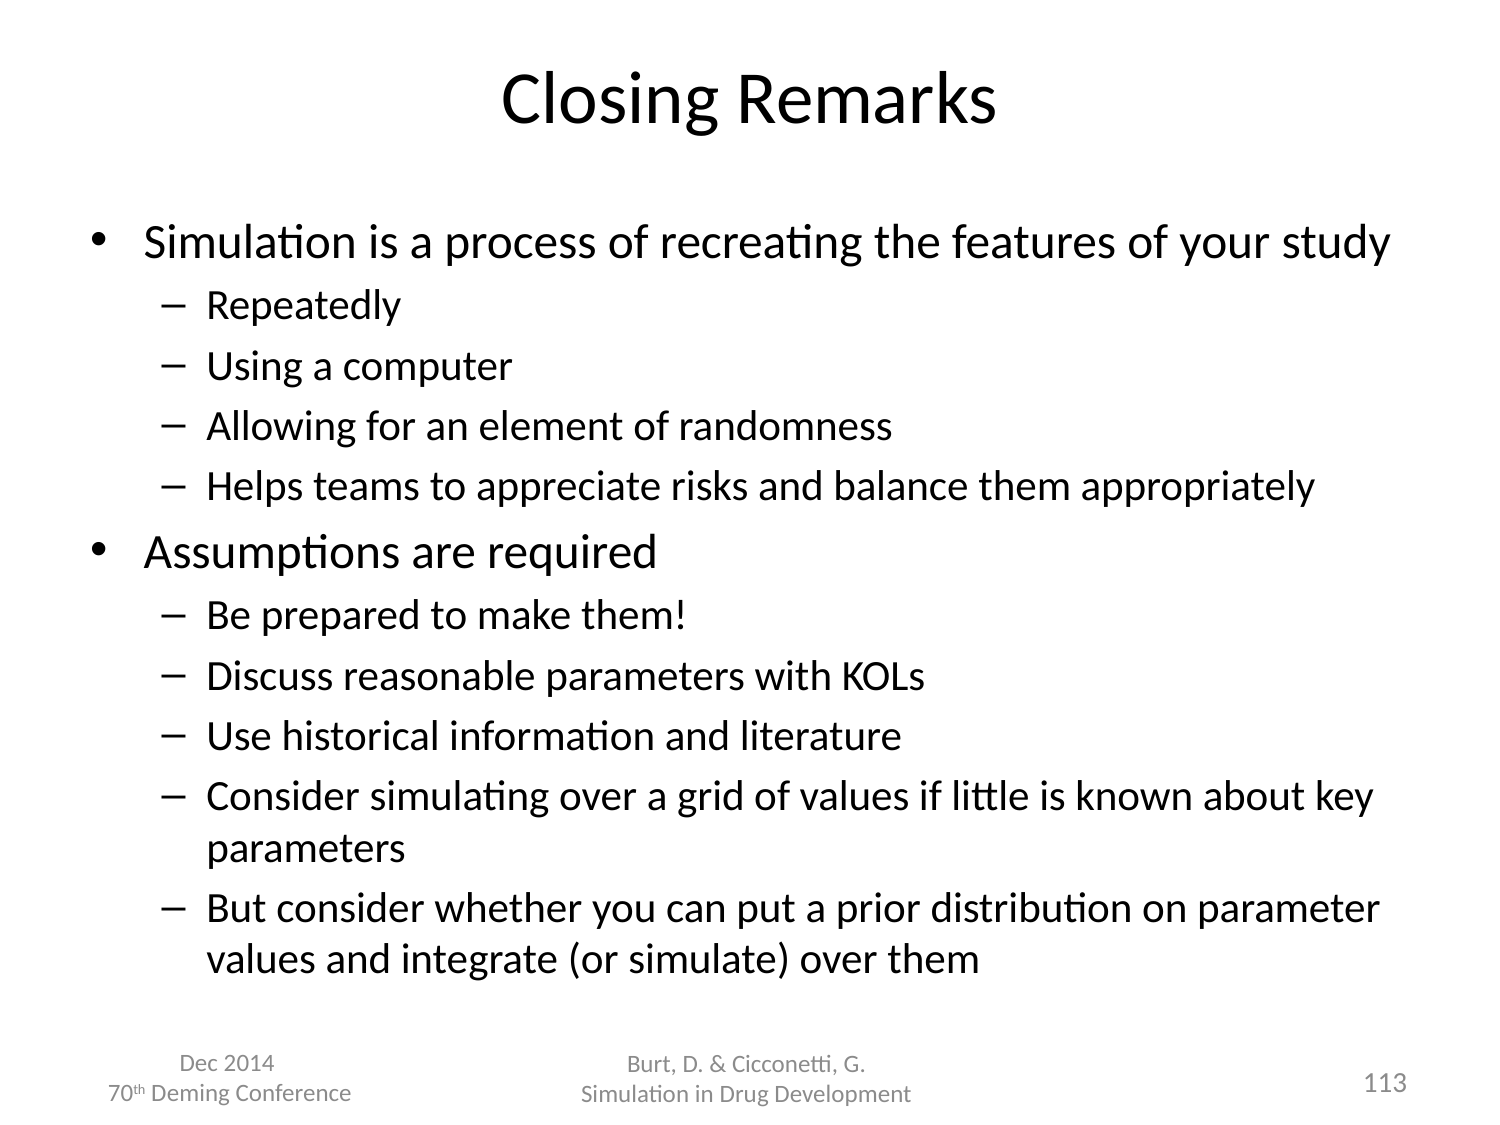

# Closing Remarks
Simulation is a process of recreating the features of your study
Repeatedly
Using a computer
Allowing for an element of randomness
Helps teams to appreciate risks and balance them appropriately
Assumptions are required
Be prepared to make them!
Discuss reasonable parameters with KOLs
Use historical information and literature
Consider simulating over a grid of values if little is known about key parameters
But consider whether you can put a prior distribution on parameter values and integrate (or simulate) over them